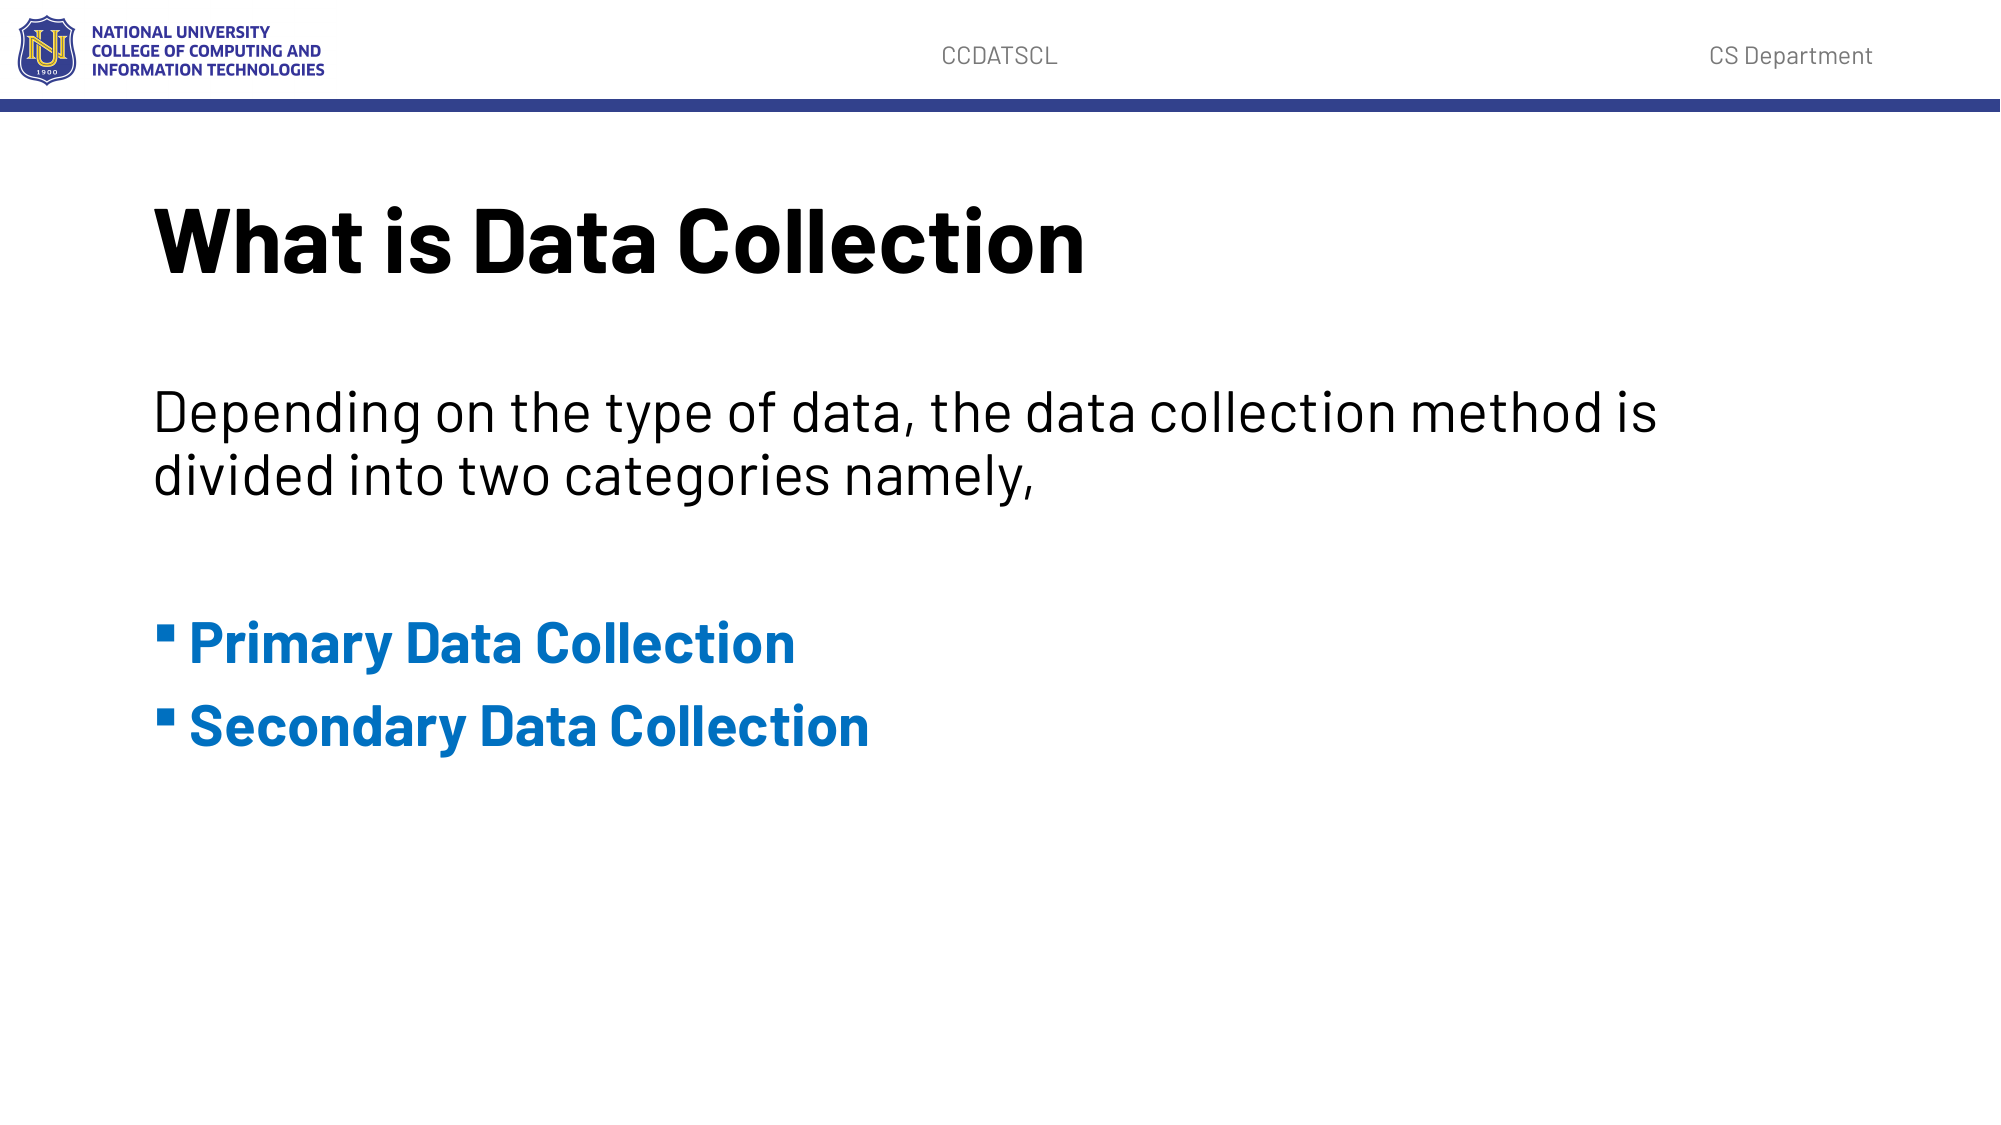

# What is Data Collection
Depending on the type of data, the data collection method is divided into two categories namely,

Primary Data Collection
Secondary Data Collection